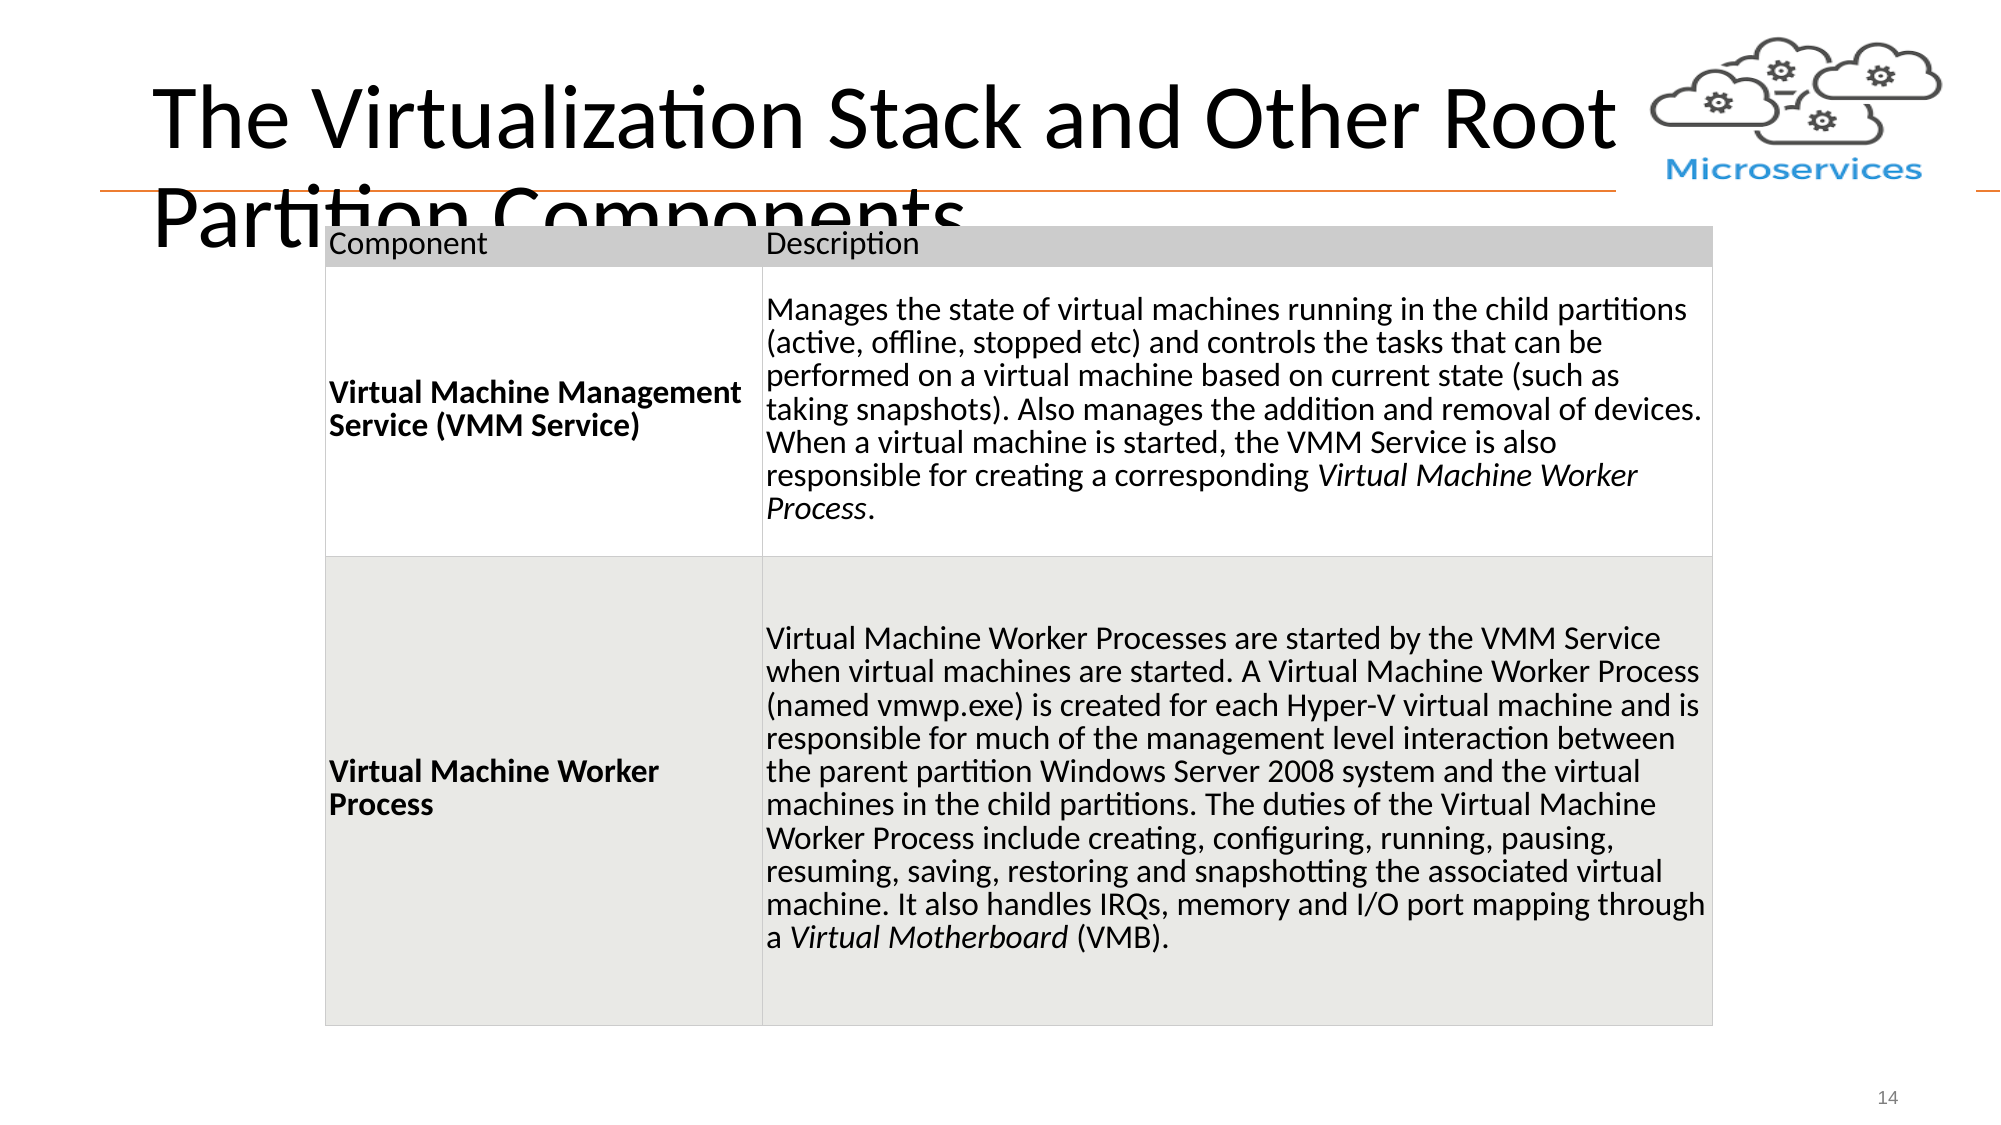

# The Virtualization Stack and Other Root Partition Components
| Component | Description |
| --- | --- |
| Virtual Machine Management Service (VMM Service) | Manages the state of virtual machines running in the child partitions (active, offline, stopped etc) and controls the tasks that can be performed on a virtual machine based on current state (such as taking snapshots). Also manages the addition and removal of devices. When a virtual machine is started, the VMM Service is also responsible for creating a corresponding Virtual Machine Worker Process. |
| Virtual Machine Worker Process | Virtual Machine Worker Processes are started by the VMM Service when virtual machines are started. A Virtual Machine Worker Process (named vmwp.exe) is created for each Hyper-V virtual machine and is responsible for much of the management level interaction between the parent partition Windows Server 2008 system and the virtual machines in the child partitions. The duties of the Virtual Machine Worker Process include creating, configuring, running, pausing, resuming, saving, restoring and snapshotting the associated virtual machine. It also handles IRQs, memory and I/O port mapping through a Virtual Motherboard (VMB). |